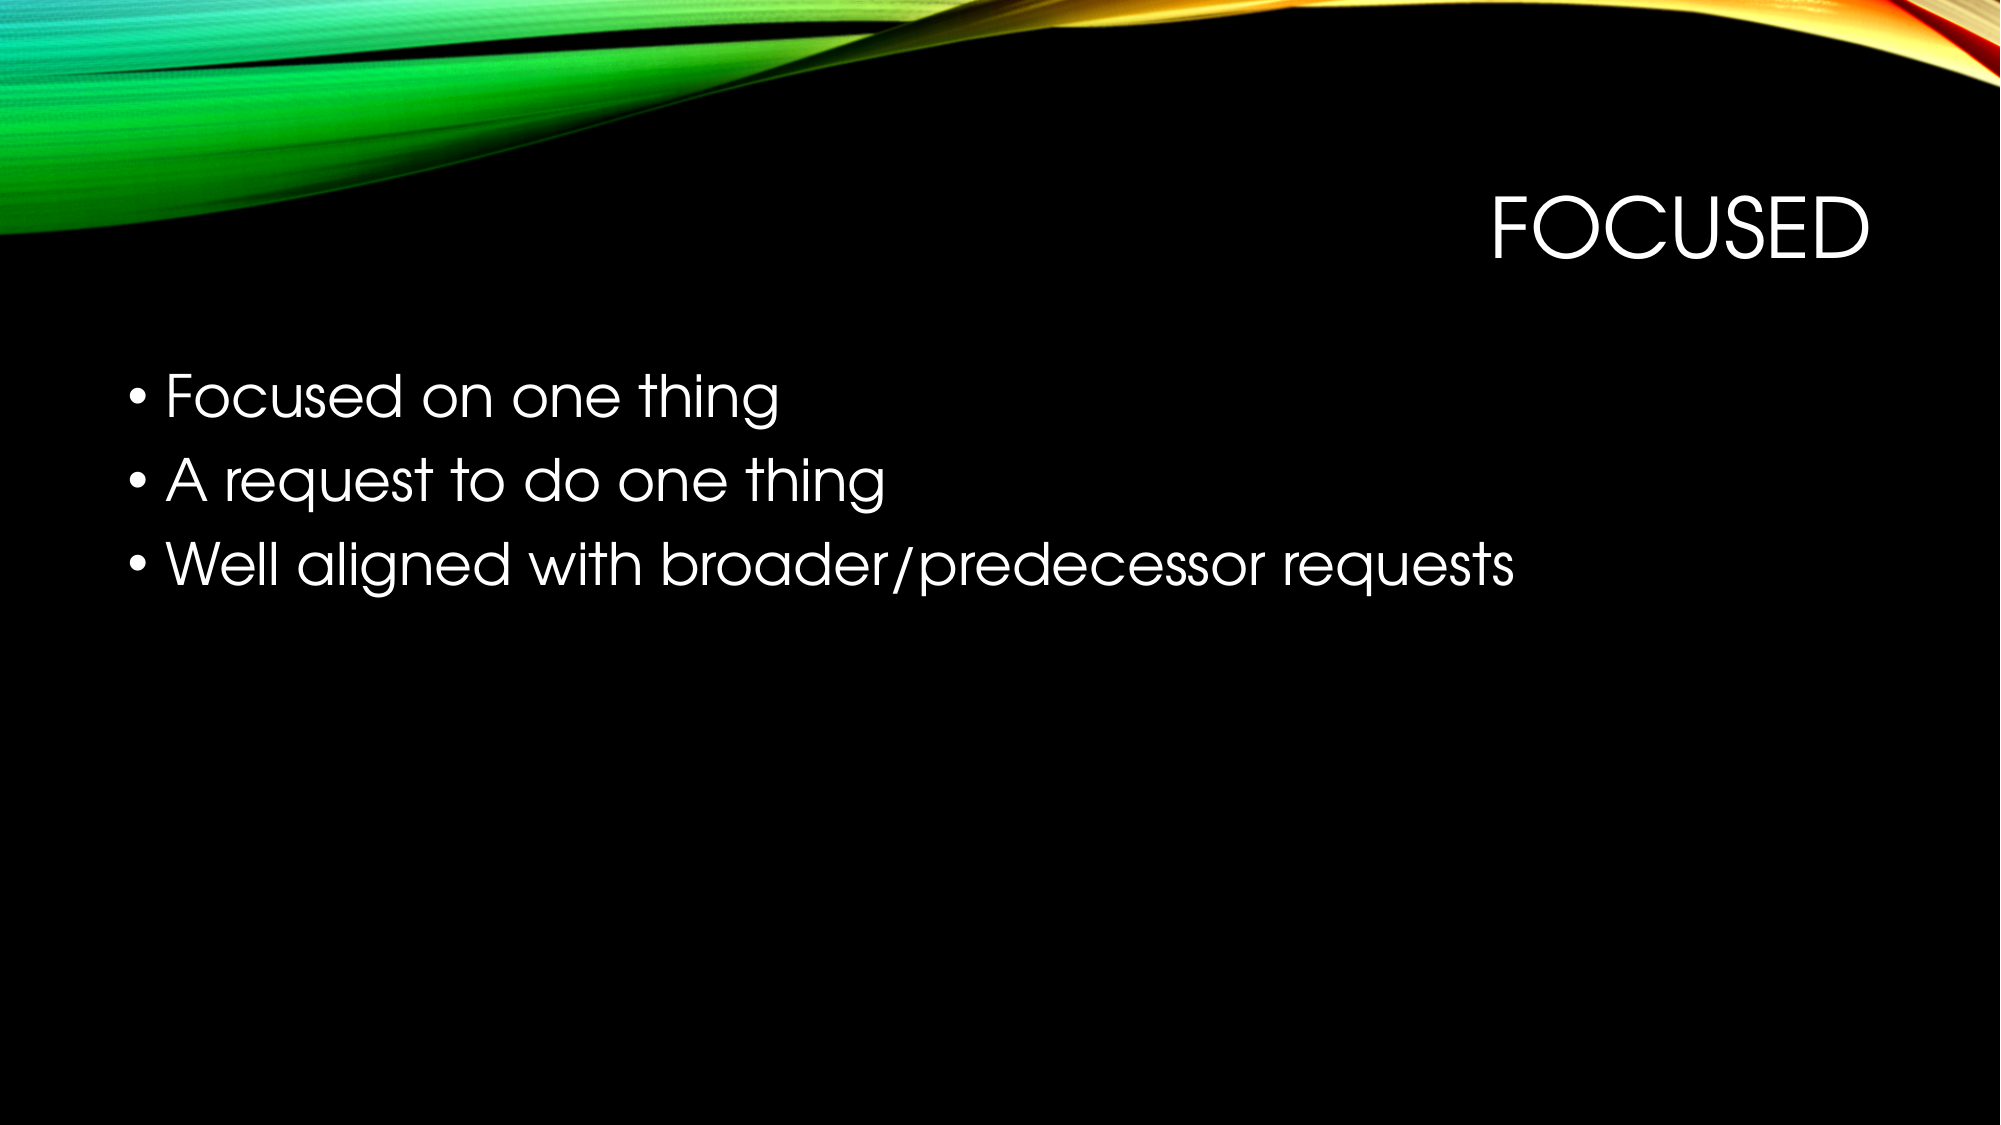

# Focused
Focused on one thing
A request to do one thing
Well aligned with broader/predecessor requests